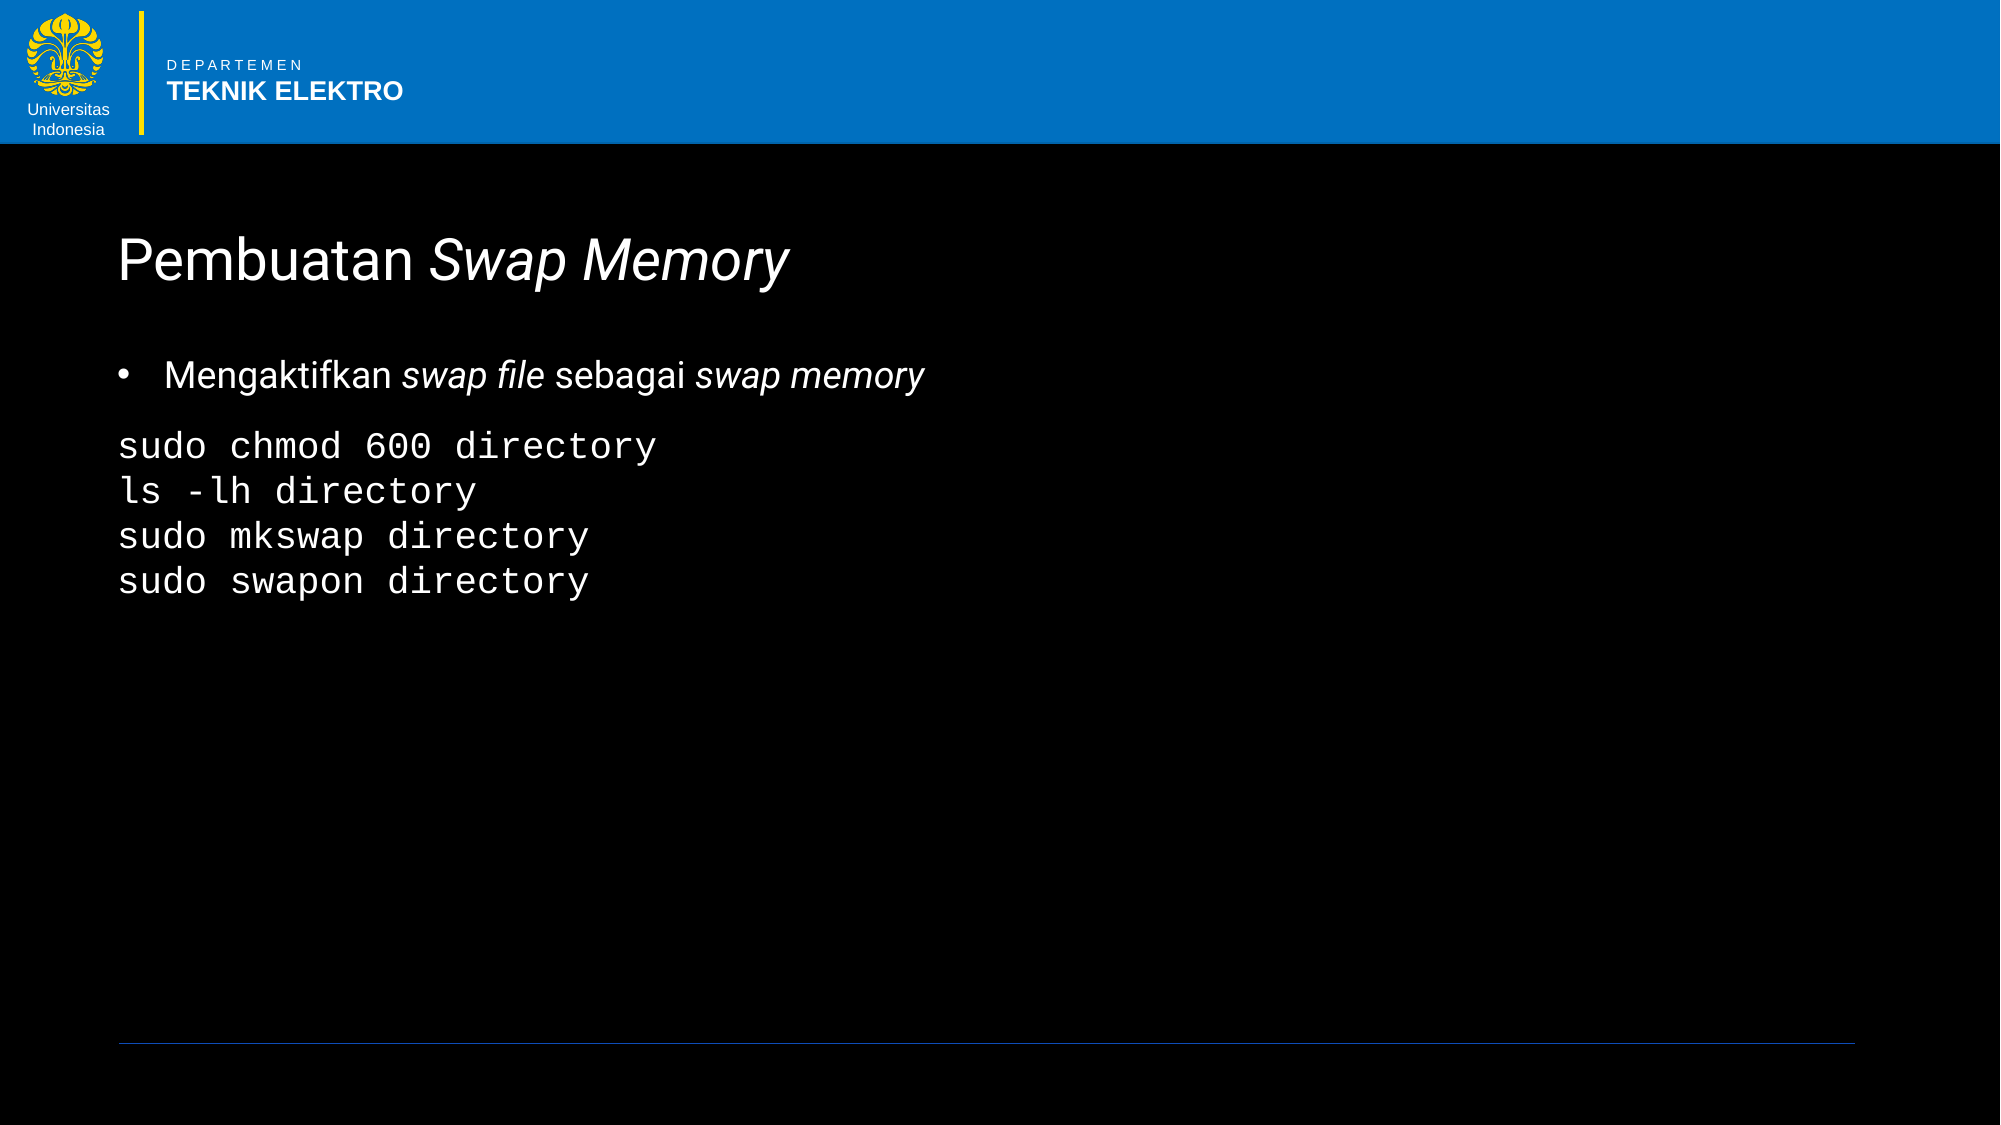

Pembuatan Swap Memory
Mengaktifkan swap file sebagai swap memory
sudo chmod 600 directory
ls -lh directory
sudo mkswap directory
sudo swapon directory